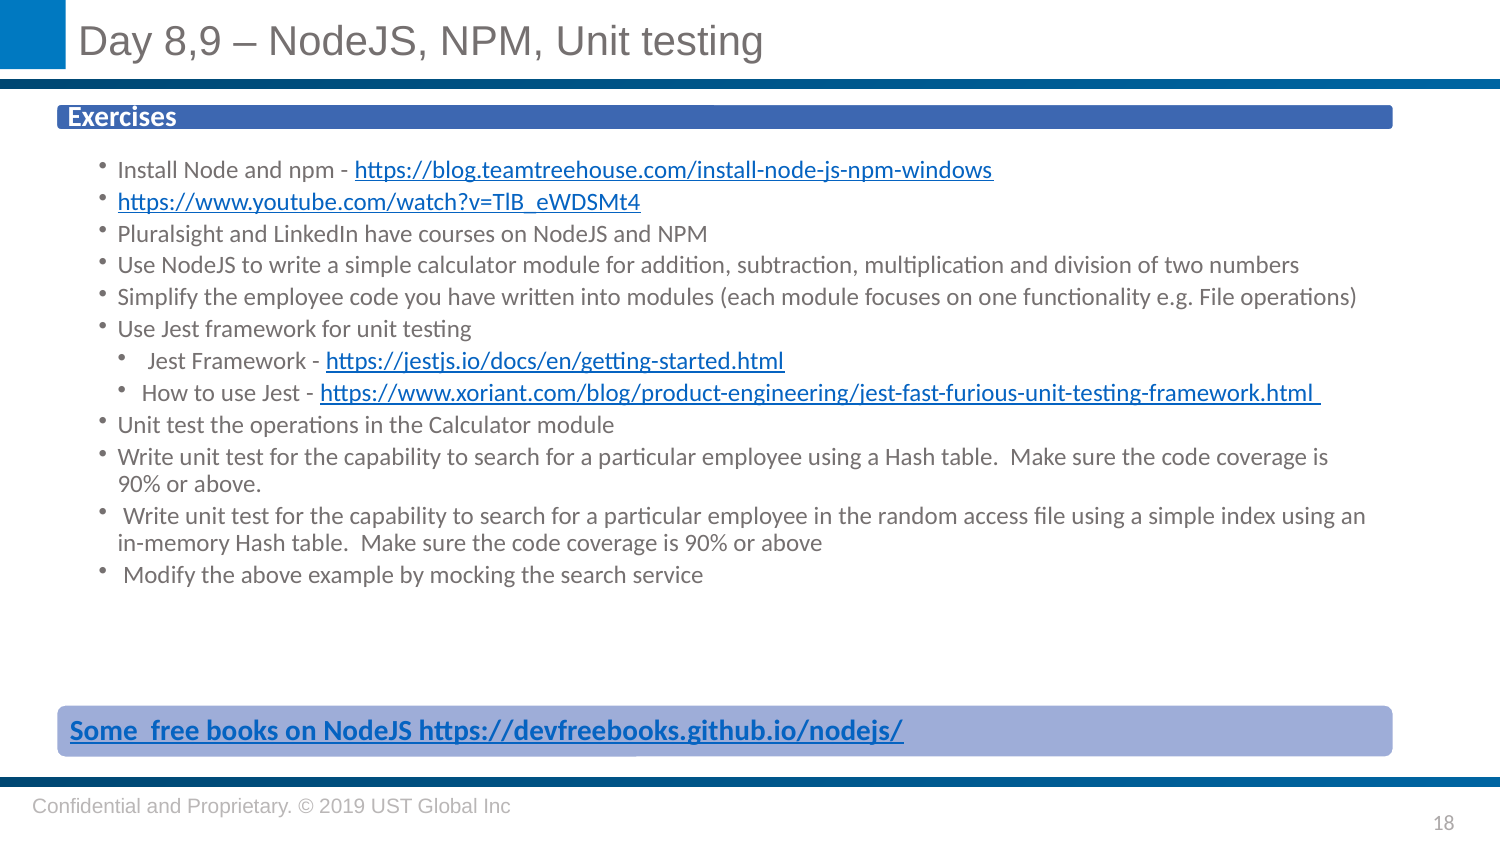

# Day 8,9 – NodeJS, NPM, Unit testing

Exercises

Install Node and npm - https://blog.teamtreehouse.com/install-node-js-npm-windows
https://www.youtube.com/watch?v=TlB_eWDSMt4
Pluralsight and LinkedIn have courses on NodeJS and NPM
Use NodeJS to write a simple calculator module for addition, subtraction, multiplication and division of two numbers
Simplify the employee code you have written into modules (each module focuses on one functionality e.g. File operations)
Use Jest framework for unit testing
  Jest Framework - https://jestjs.io/docs/en/getting-started.html
 How to use Jest - https://www.xoriant.com/blog/product-engineering/jest-fast-furious-unit-testing-framework.html
Unit test the operations in the Calculator module
Write unit test for the capability to search for a particular employee using a Hash table.  Make sure the code coverage is 90% or above.
 Write unit test for the capability to search for a particular employee in the random access file using a simple index using an in-memory Hash table.  Make sure the code coverage is 90% or above
 Modify the above example by mocking the search service
Some  free books on NodeJS https://devfreebooks.github.io/nodejs/